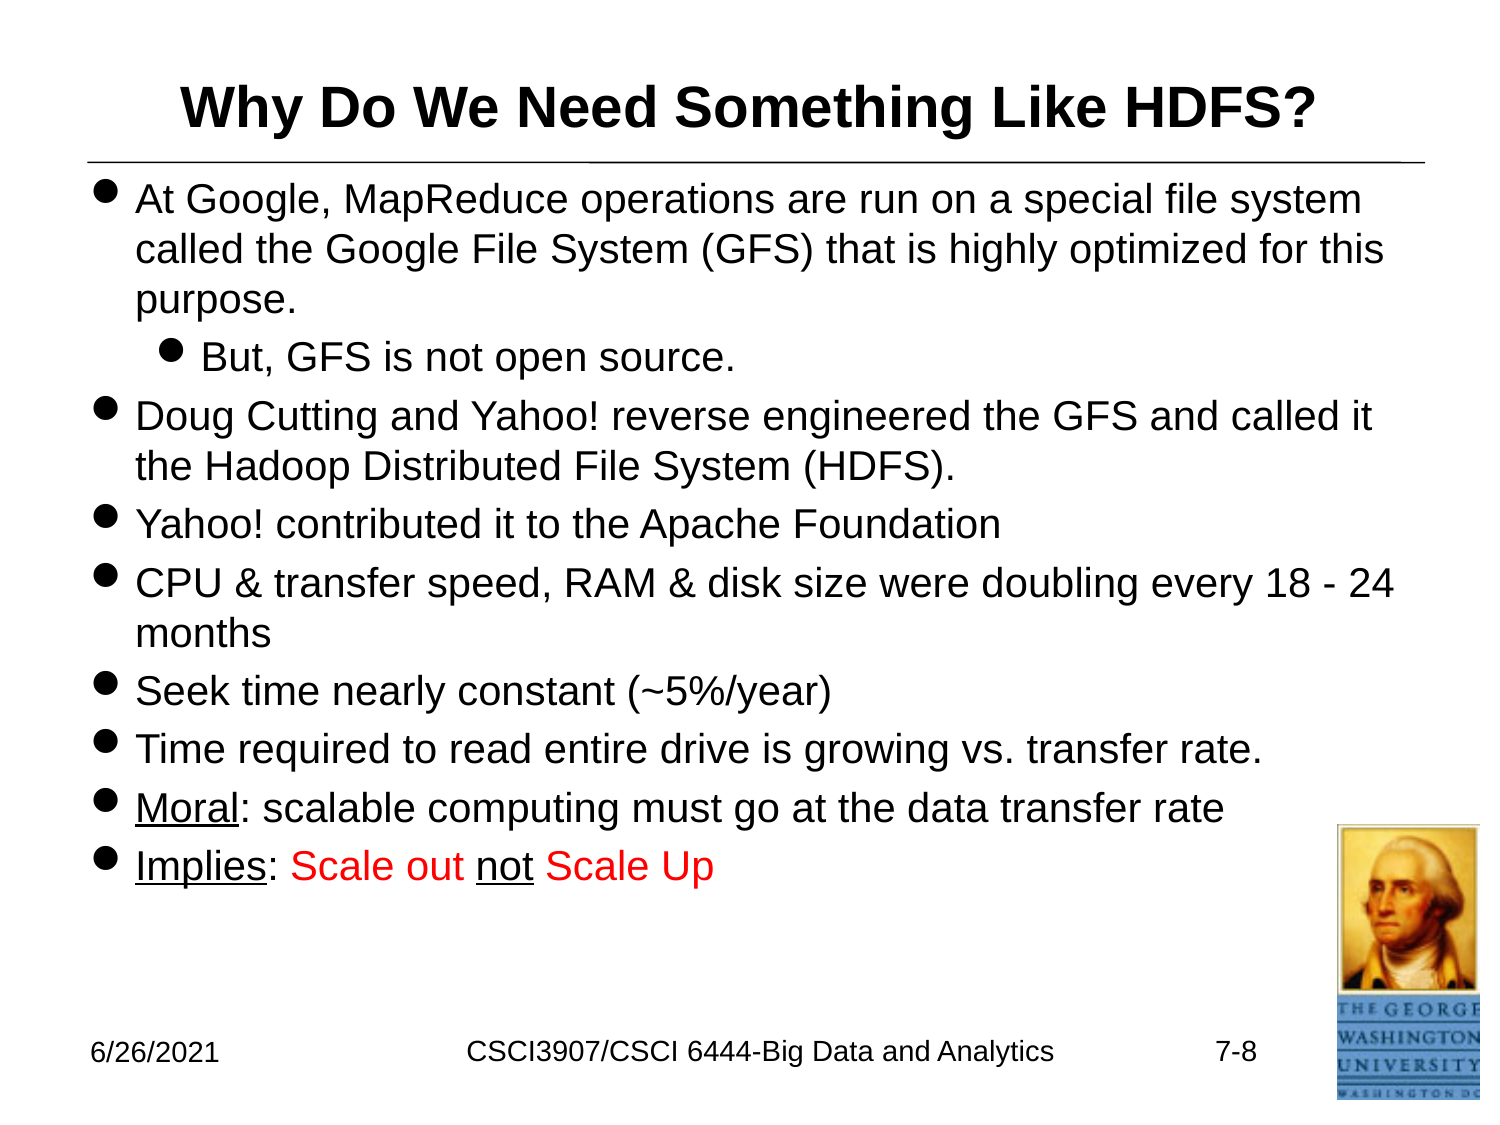

# Why Do We Need Something Like HDFS?
At Google, MapReduce operations are run on a special file system called the Google File System (GFS) that is highly optimized for this purpose.
But, GFS is not open source.
Doug Cutting and Yahoo! reverse engineered the GFS and called it the Hadoop Distributed File System (HDFS).
Yahoo! contributed it to the Apache Foundation
CPU & transfer speed, RAM & disk size were doubling every 18 - 24 months
Seek time nearly constant (~5%/year)
Time required to read entire drive is growing vs. transfer rate.
Moral: scalable computing must go at the data transfer rate
Implies: Scale out not Scale Up

CSCI3907/CSCI 6444-Big Data and Analytics
7-8
6/26/2021